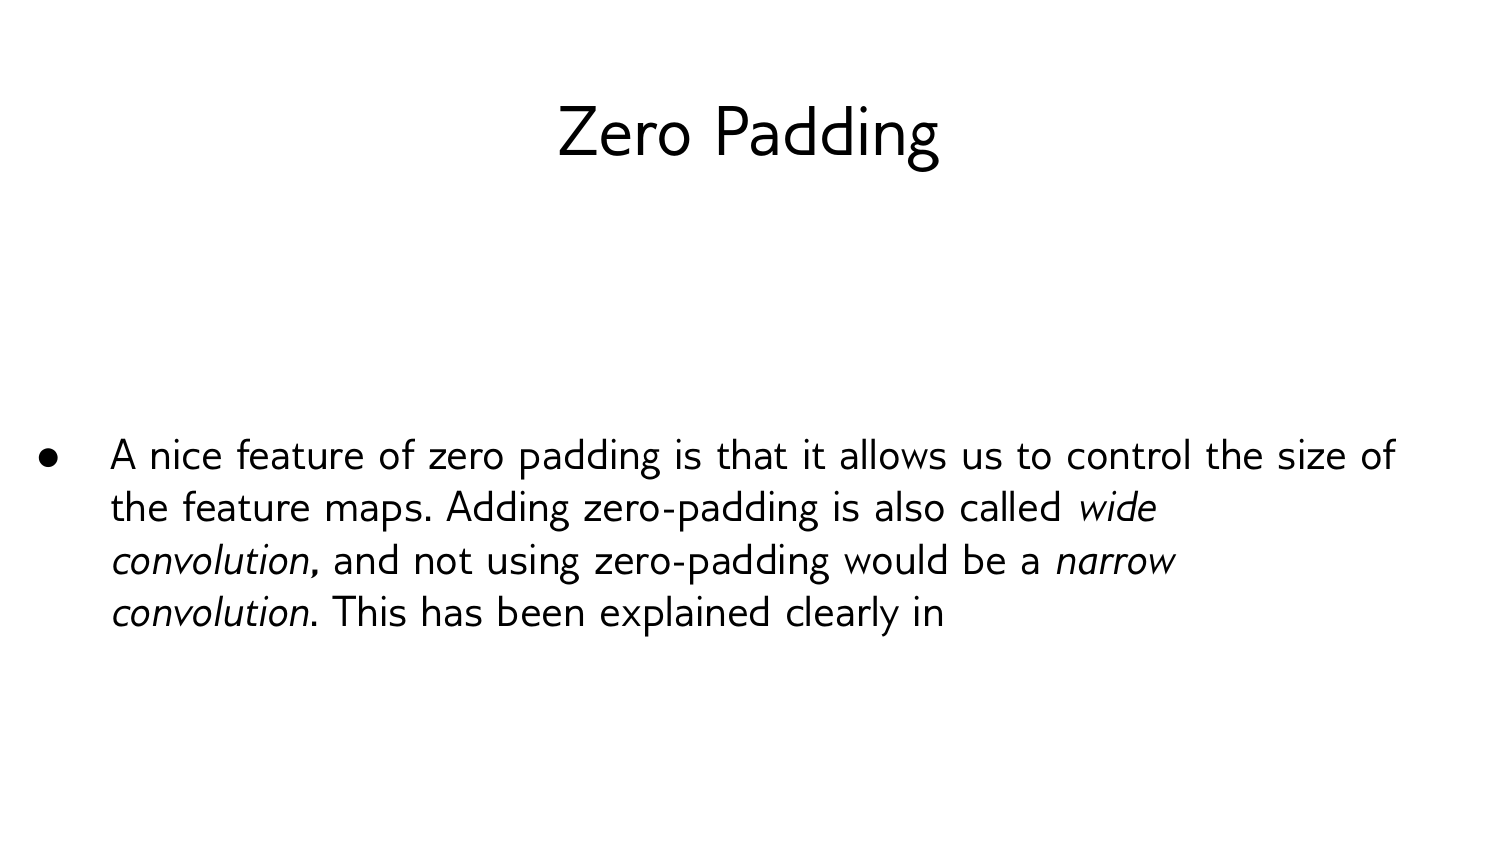

# Zero Padding
A nice feature of zero padding is that it allows us to control the size of the feature maps. Adding zero-padding is also called wide convolution, and not using zero-padding would be a narrow convolution. This has been explained clearly in